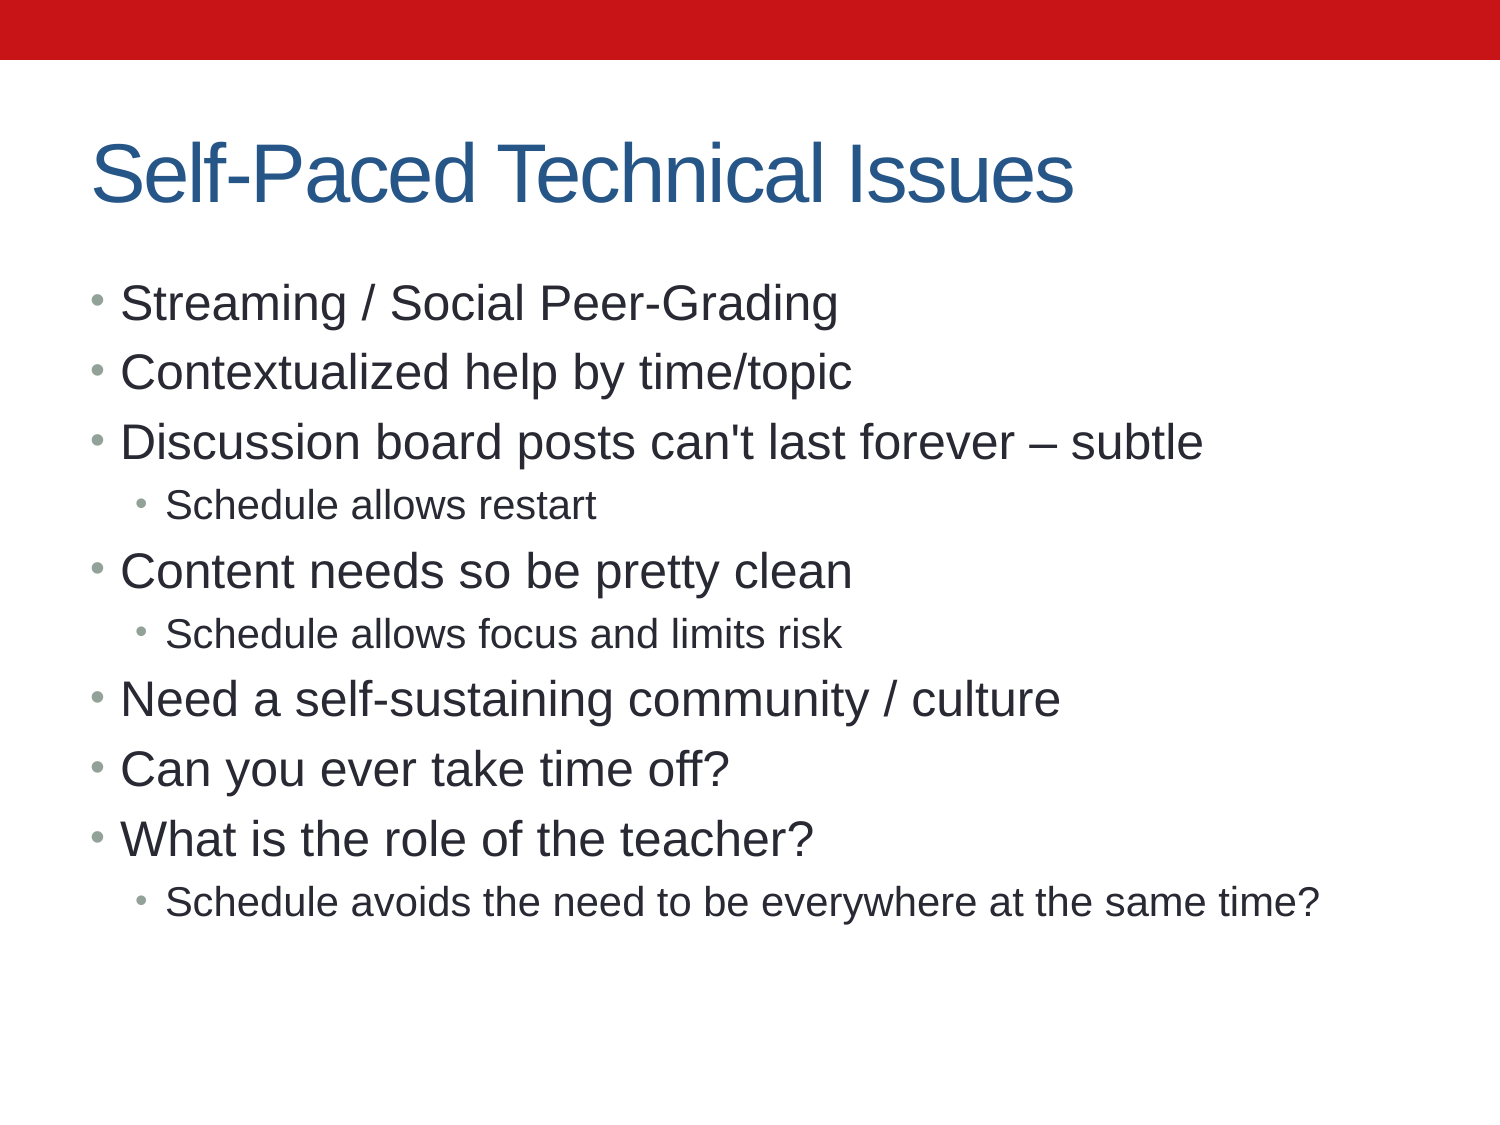

# Self-Paced Technical Issues
Streaming / Social Peer-Grading
Contextualized help by time/topic
Discussion board posts can't last forever – subtle
Schedule allows restart
Content needs so be pretty clean
Schedule allows focus and limits risk
Need a self-sustaining community / culture
Can you ever take time off?
What is the role of the teacher?
Schedule avoids the need to be everywhere at the same time?